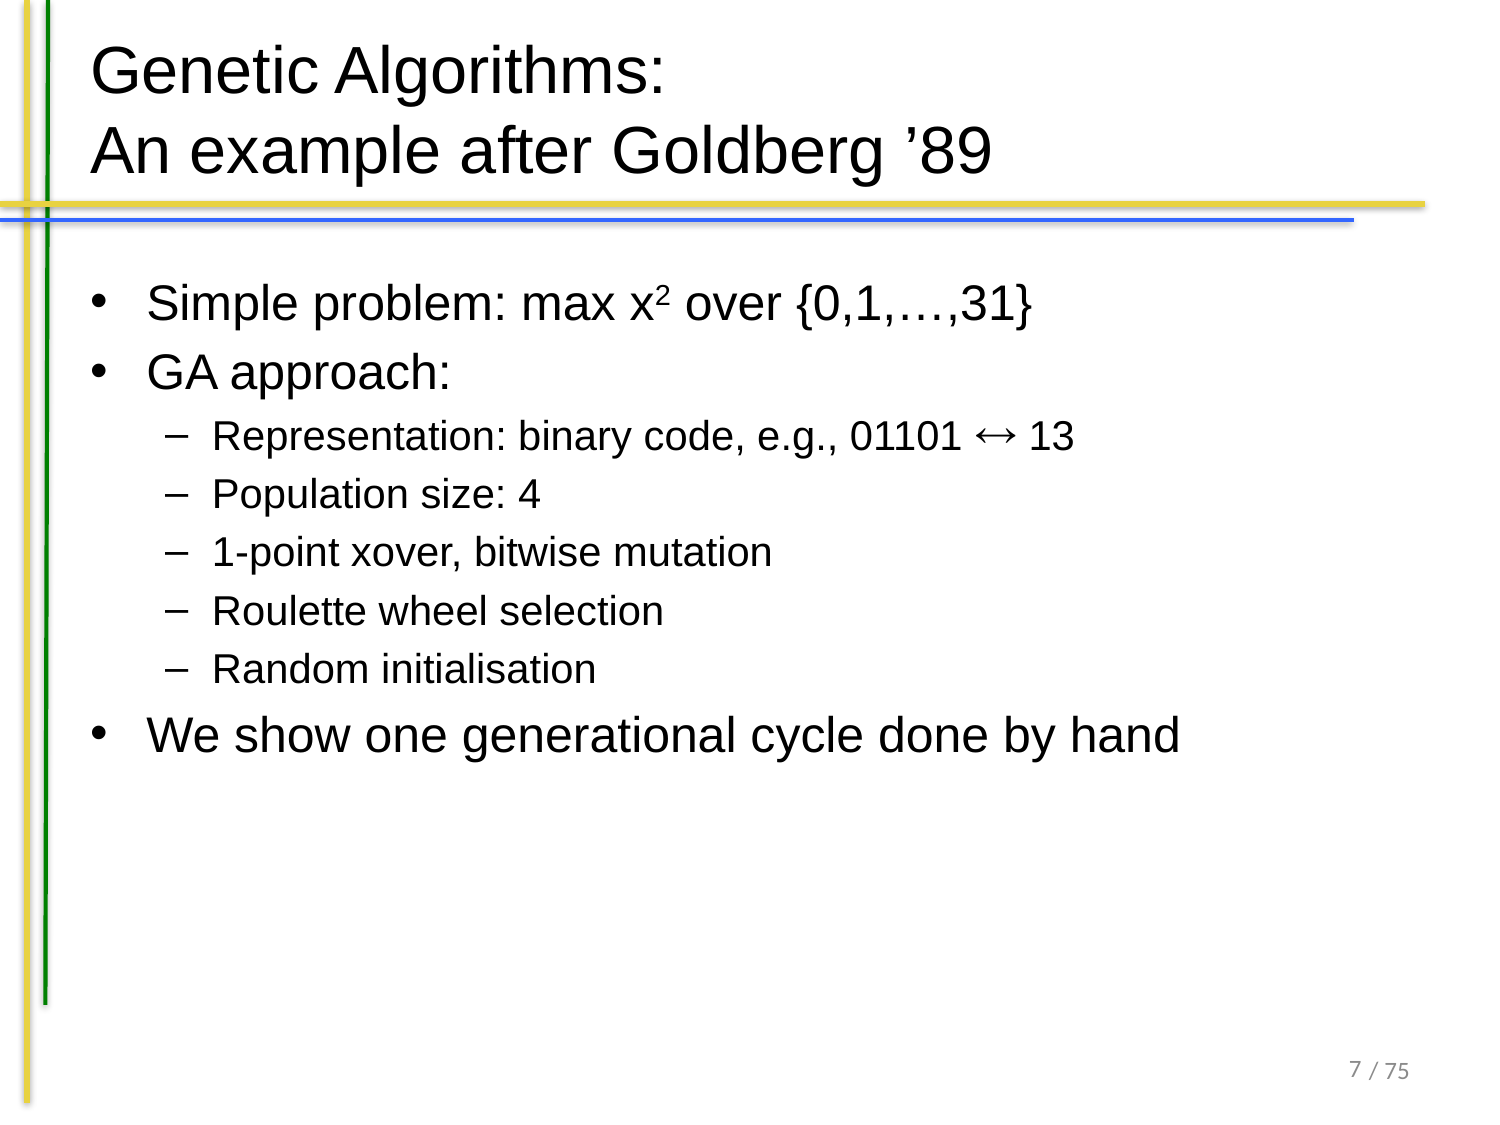

# Genetic Algorithms: An example after Goldberg ’89
Simple problem: max x2 over {0,1,…,31}
GA approach:
Representation: binary code, e.g., 01101 ↔ 13
Population size: 4
1-point xover, bitwise mutation
Roulette wheel selection
Random initialisation
We show one generational cycle done by hand

7